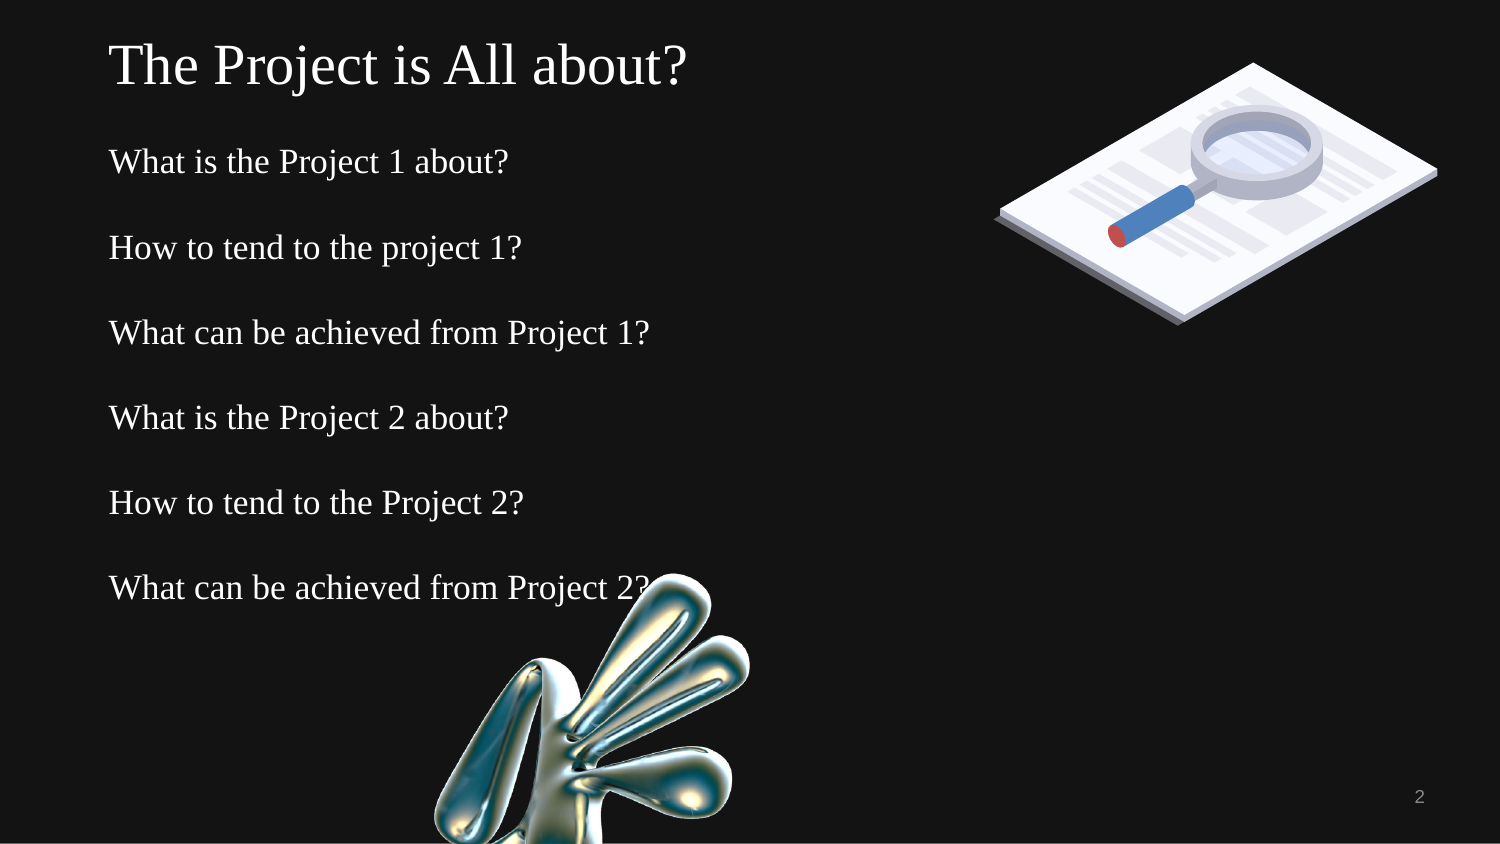

# The Project is All about?

What is the Project 1 about?

How to tend to the project 1?

What can be achieved from Project 1?

What is the Project 2 about?

How to tend to the Project 2?

What can be achieved from Project 2?

2